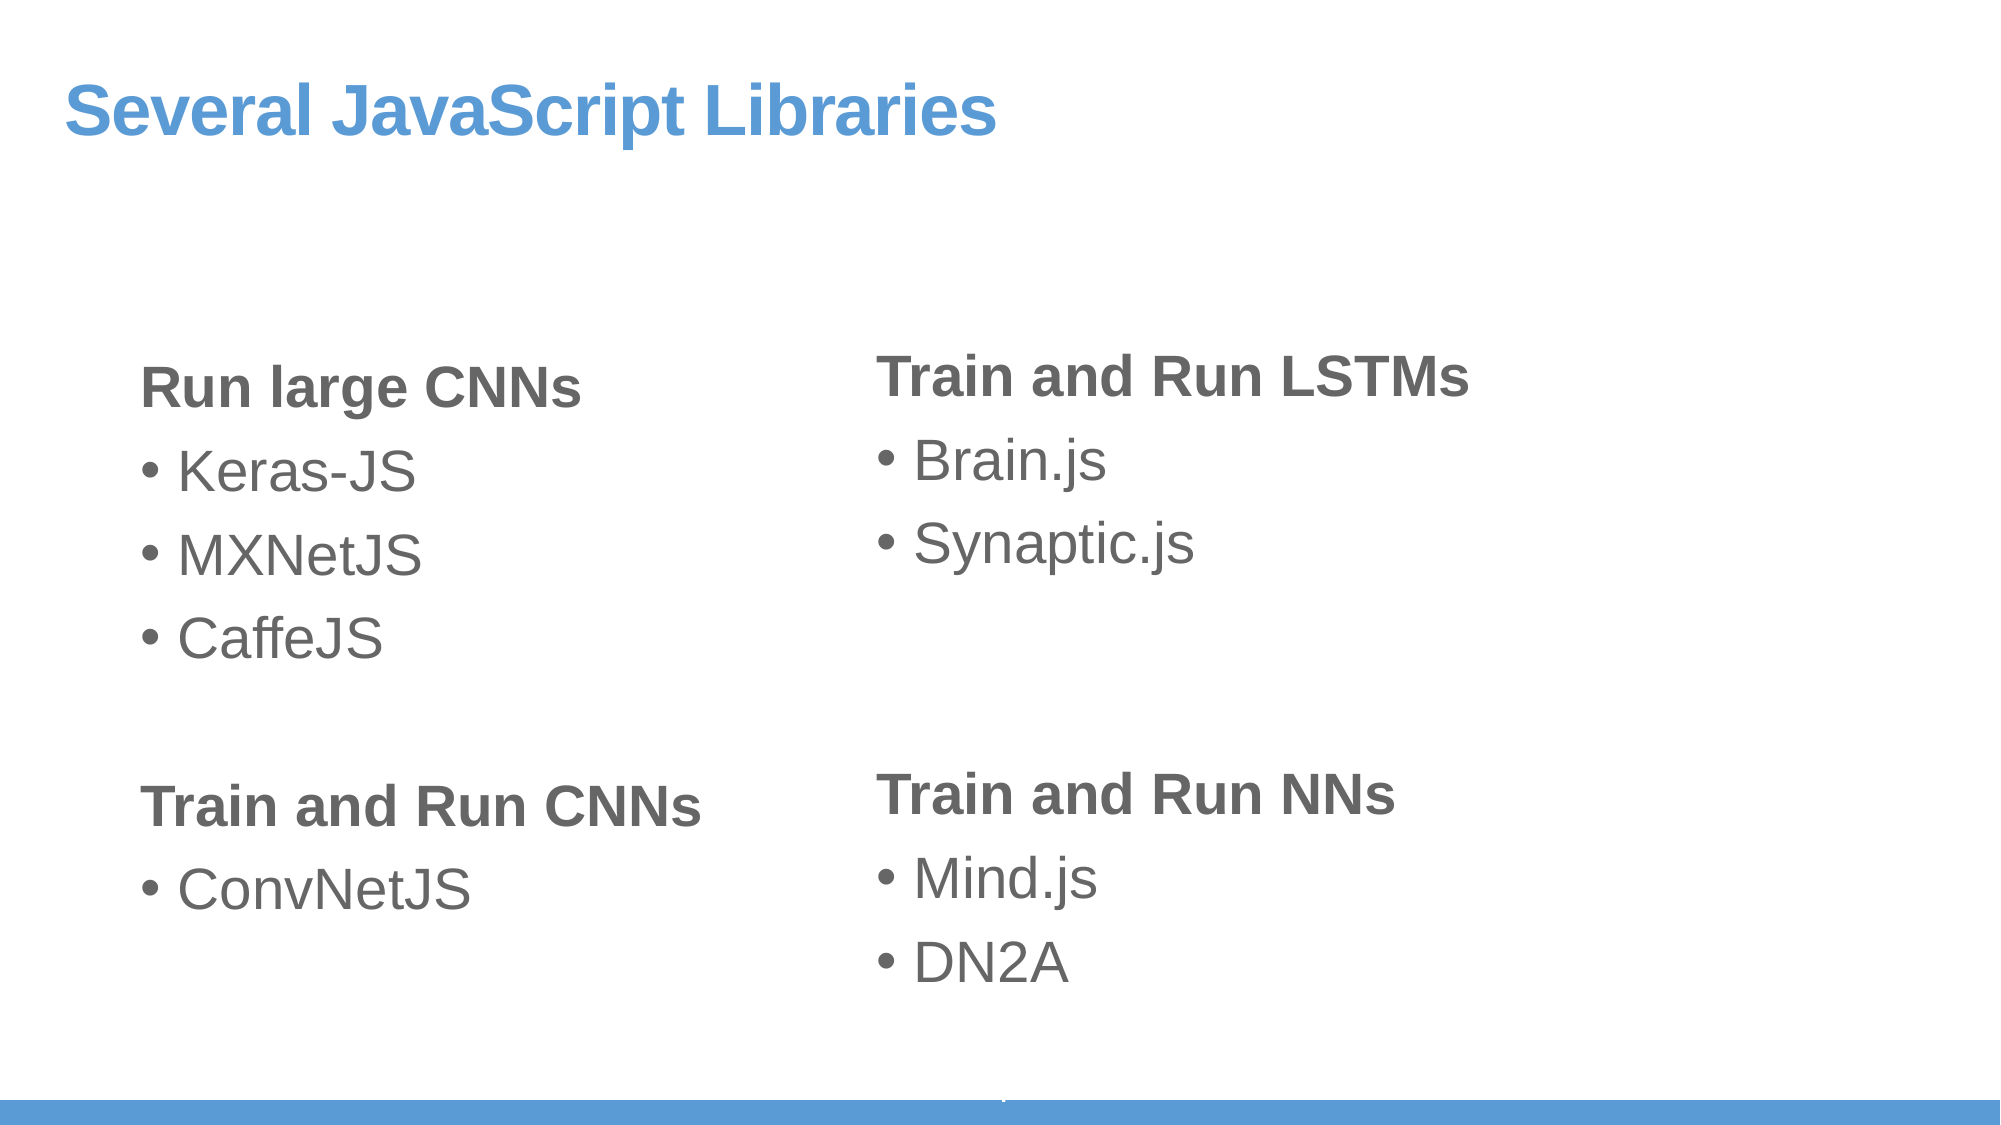

Several JavaScript Libraries
Train and Run LSTMs
Brain.js
Synaptic.js

Train and Run NNs
Mind.js
DN2A
Run large CNNs
Keras-JS
MXNetJS
CaffeJS

Train and Run CNNs
ConvNetJS
i